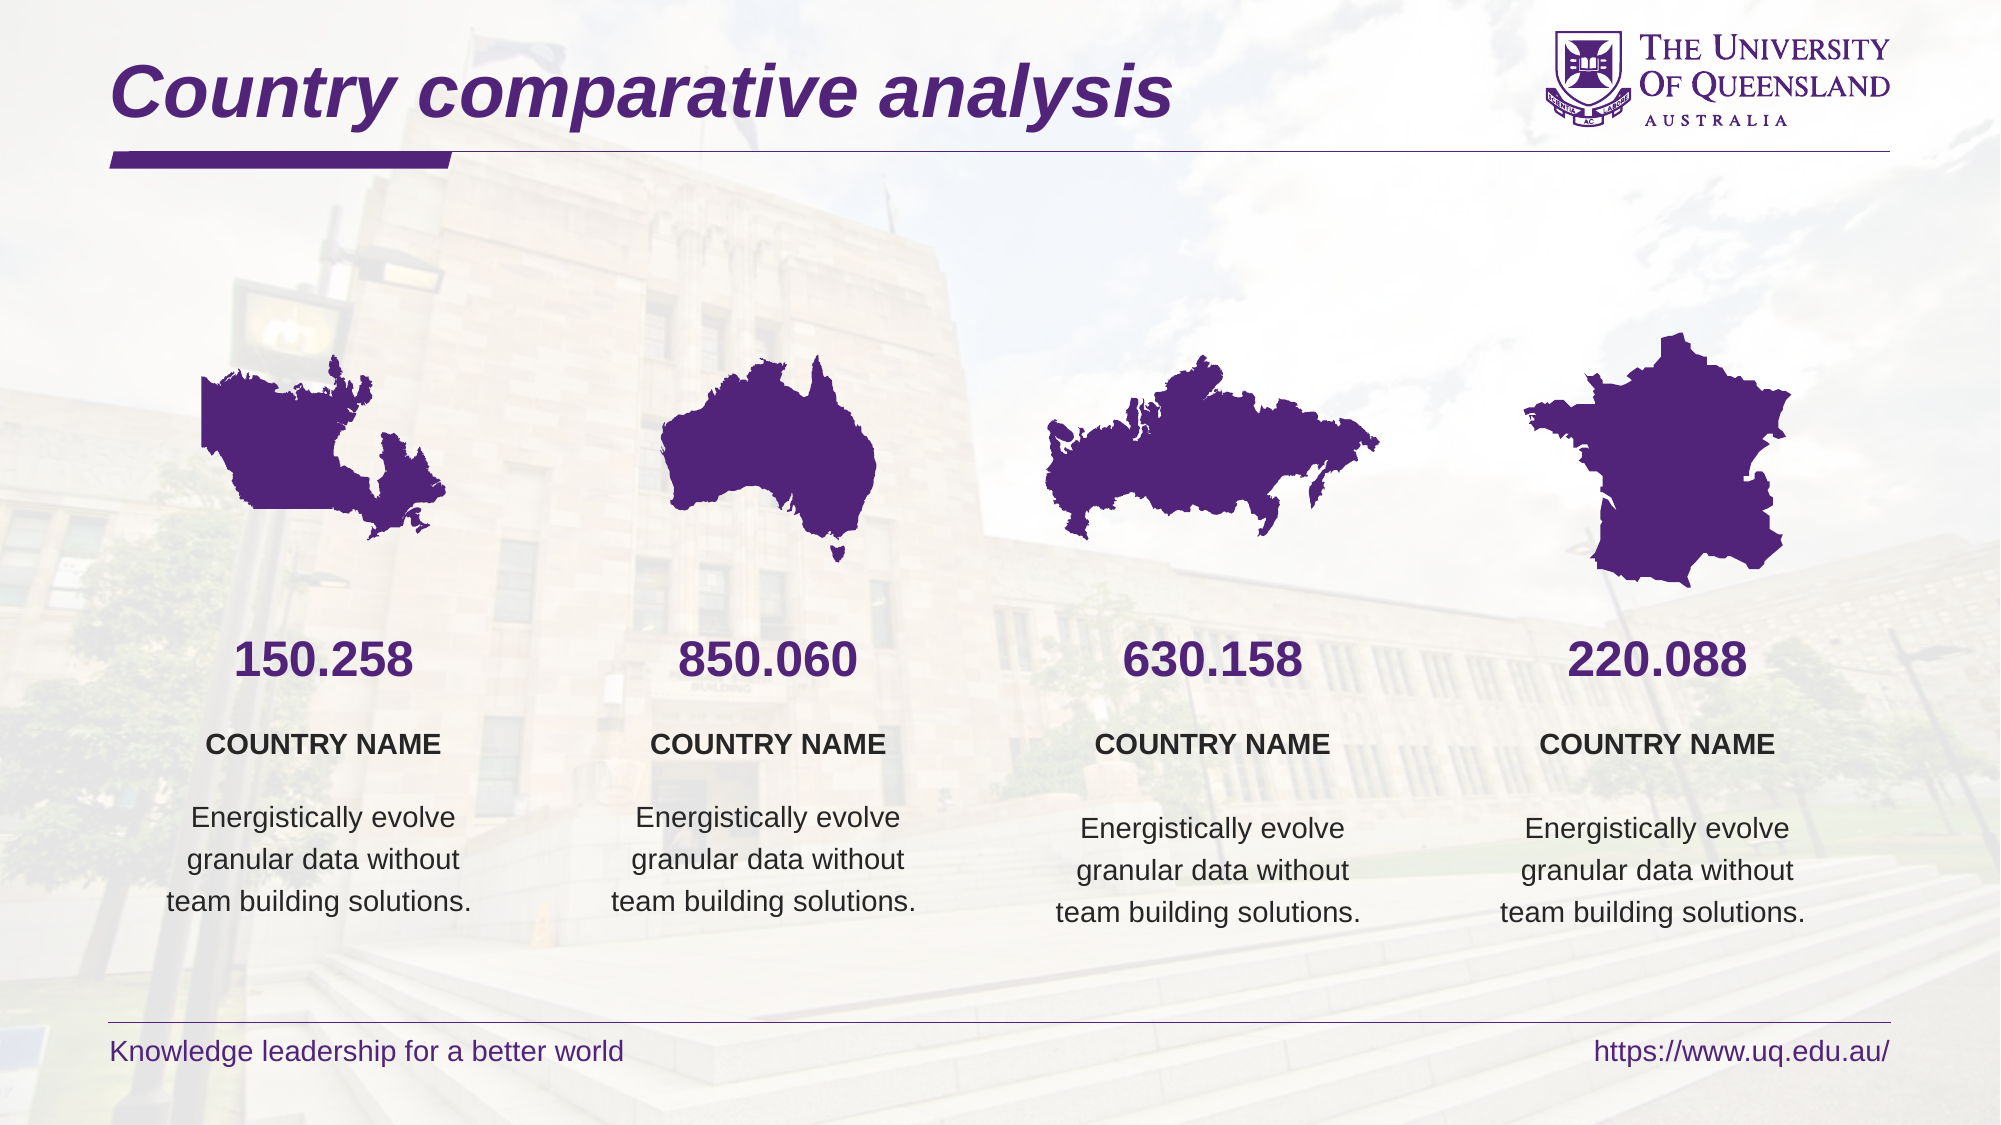

# Country comparative analysis

150.258

COUNTRY NAME

Energistically evolve granular data without team building solutions.
850.060

COUNTRY NAME

Energistically evolve granular data without team building solutions.
630.158

COUNTRY NAME

Energistically evolve granular data without team building solutions.
220.088

COUNTRY NAME

Energistically evolve granular data without team building solutions.